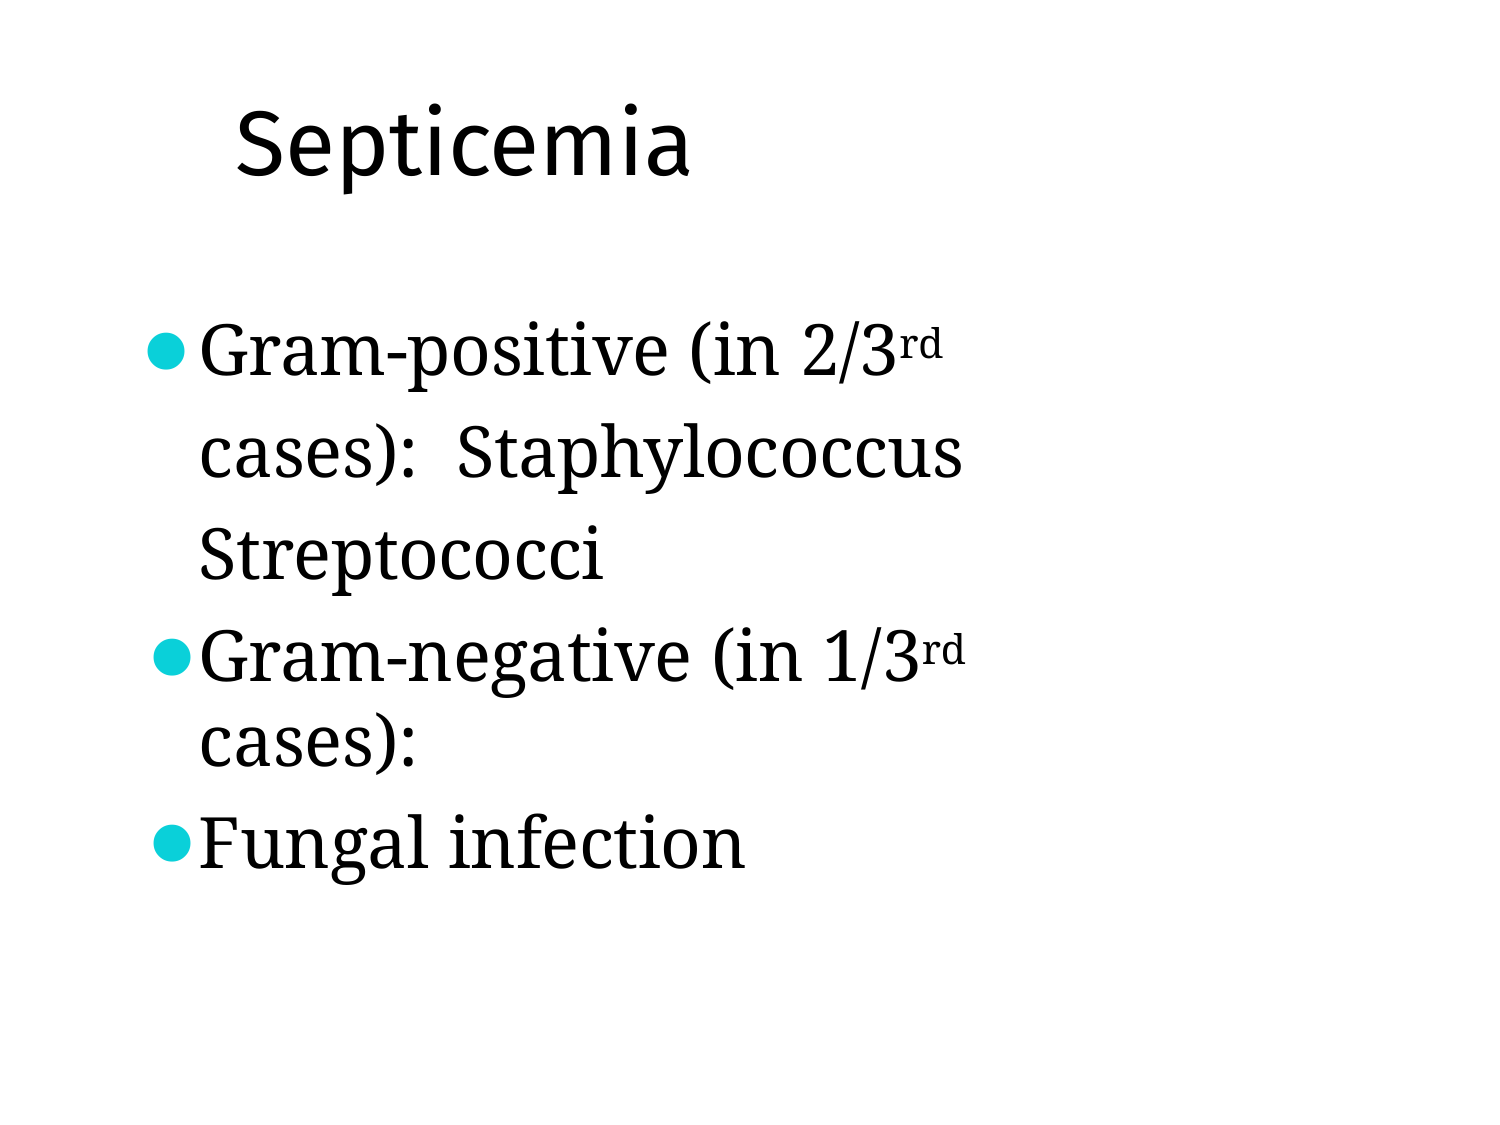

# Septicemia
Gram-positive (in 2/3rd cases):  Staphylococcus  Streptococci
Gram-negative (in 1/3rd cases):
Fungal infection